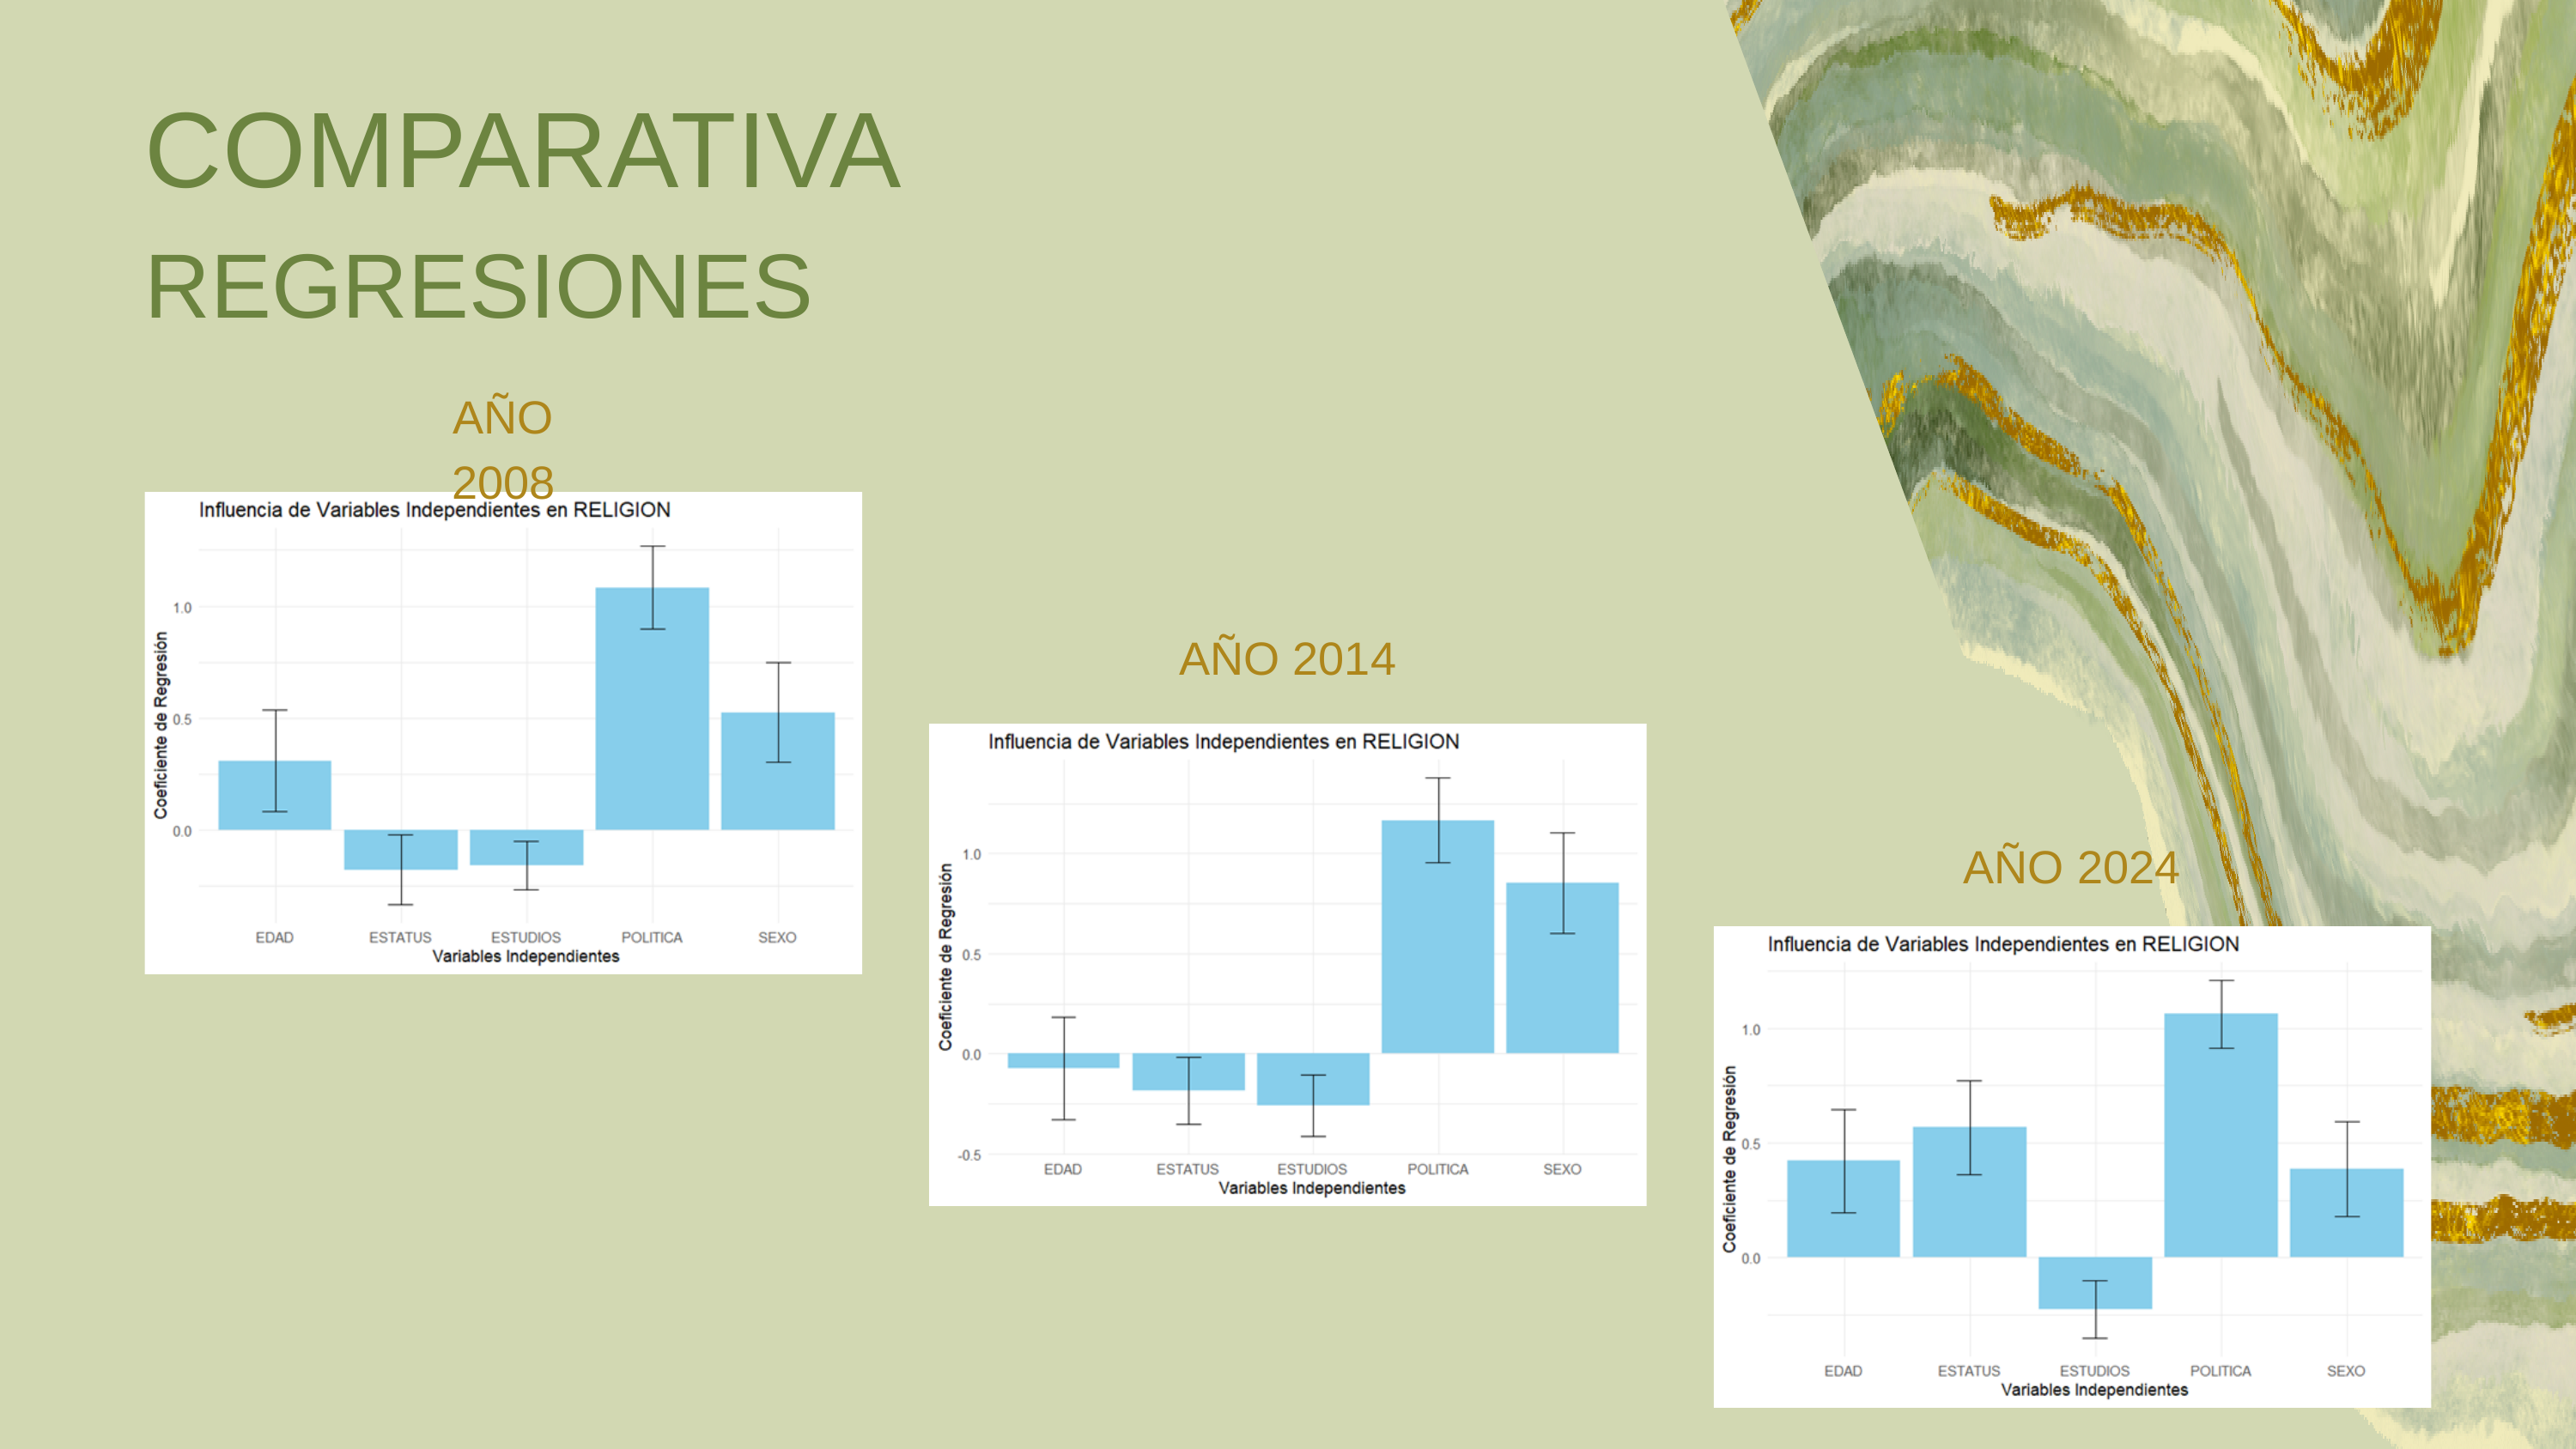

COMPARATIVA
REGRESIONES

AÑO 2008

AÑO 2014

AÑO 2024